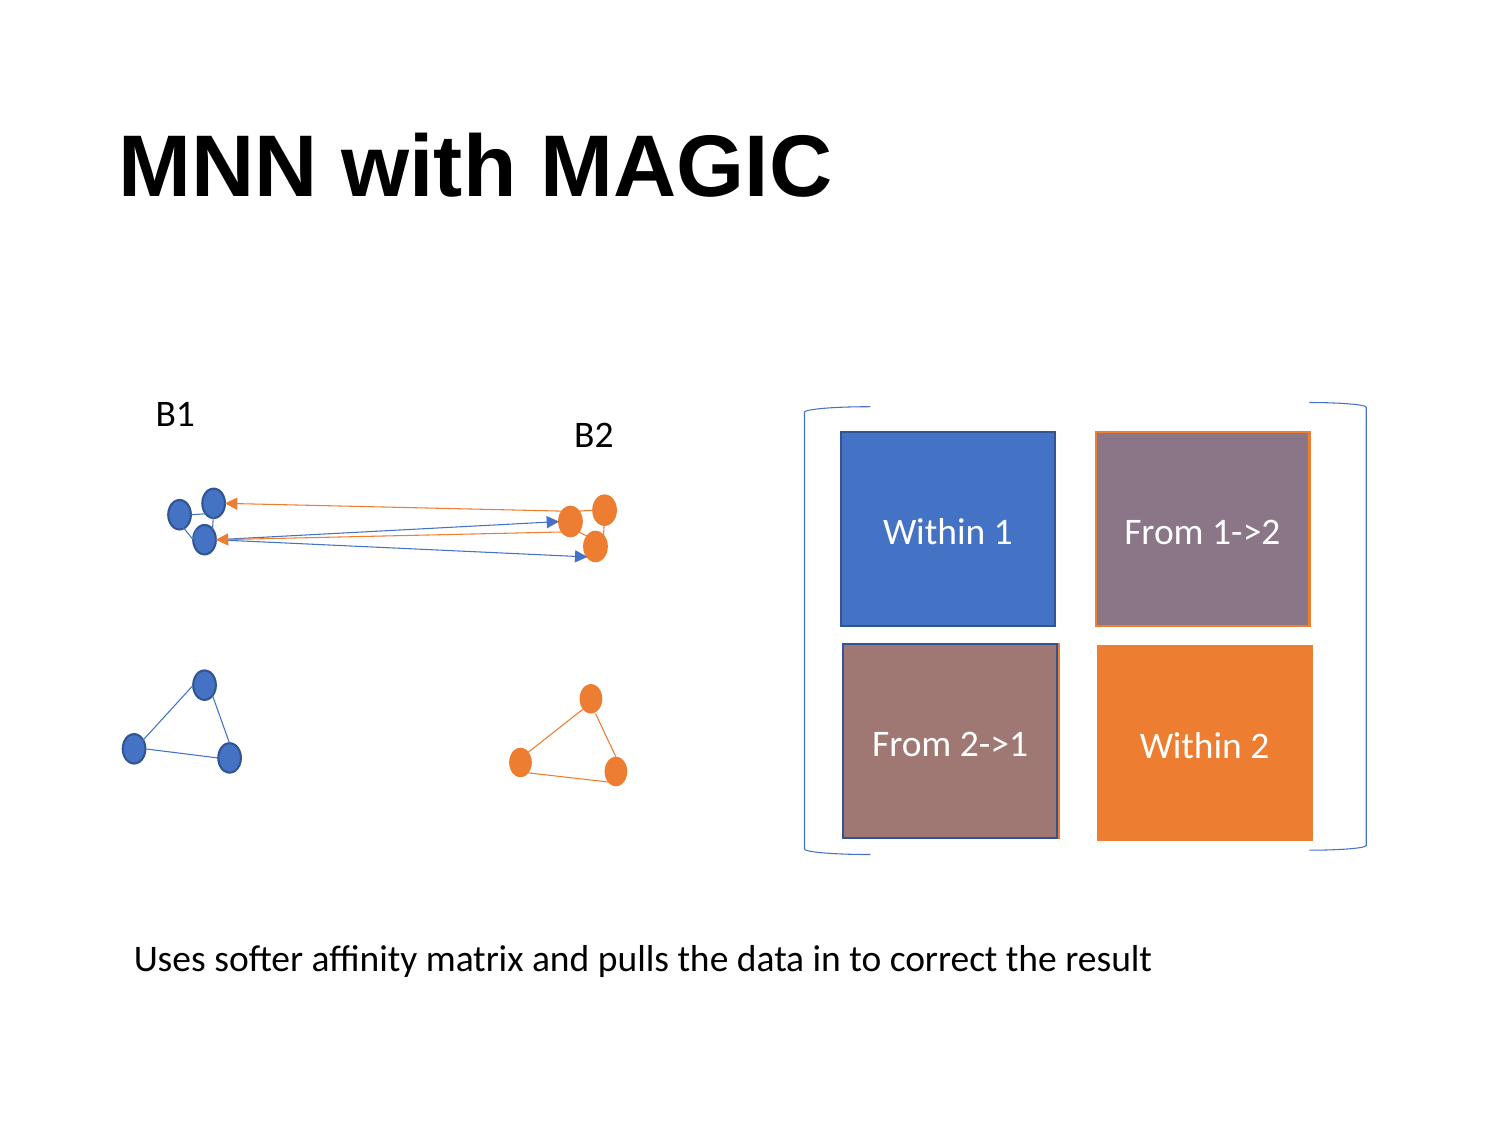

# MNN with MAGIC
B1
B2

From 1->2
Within 1

From 2->1
Within 2

Uses softer affinity matrix and pulls the data in to correct the result